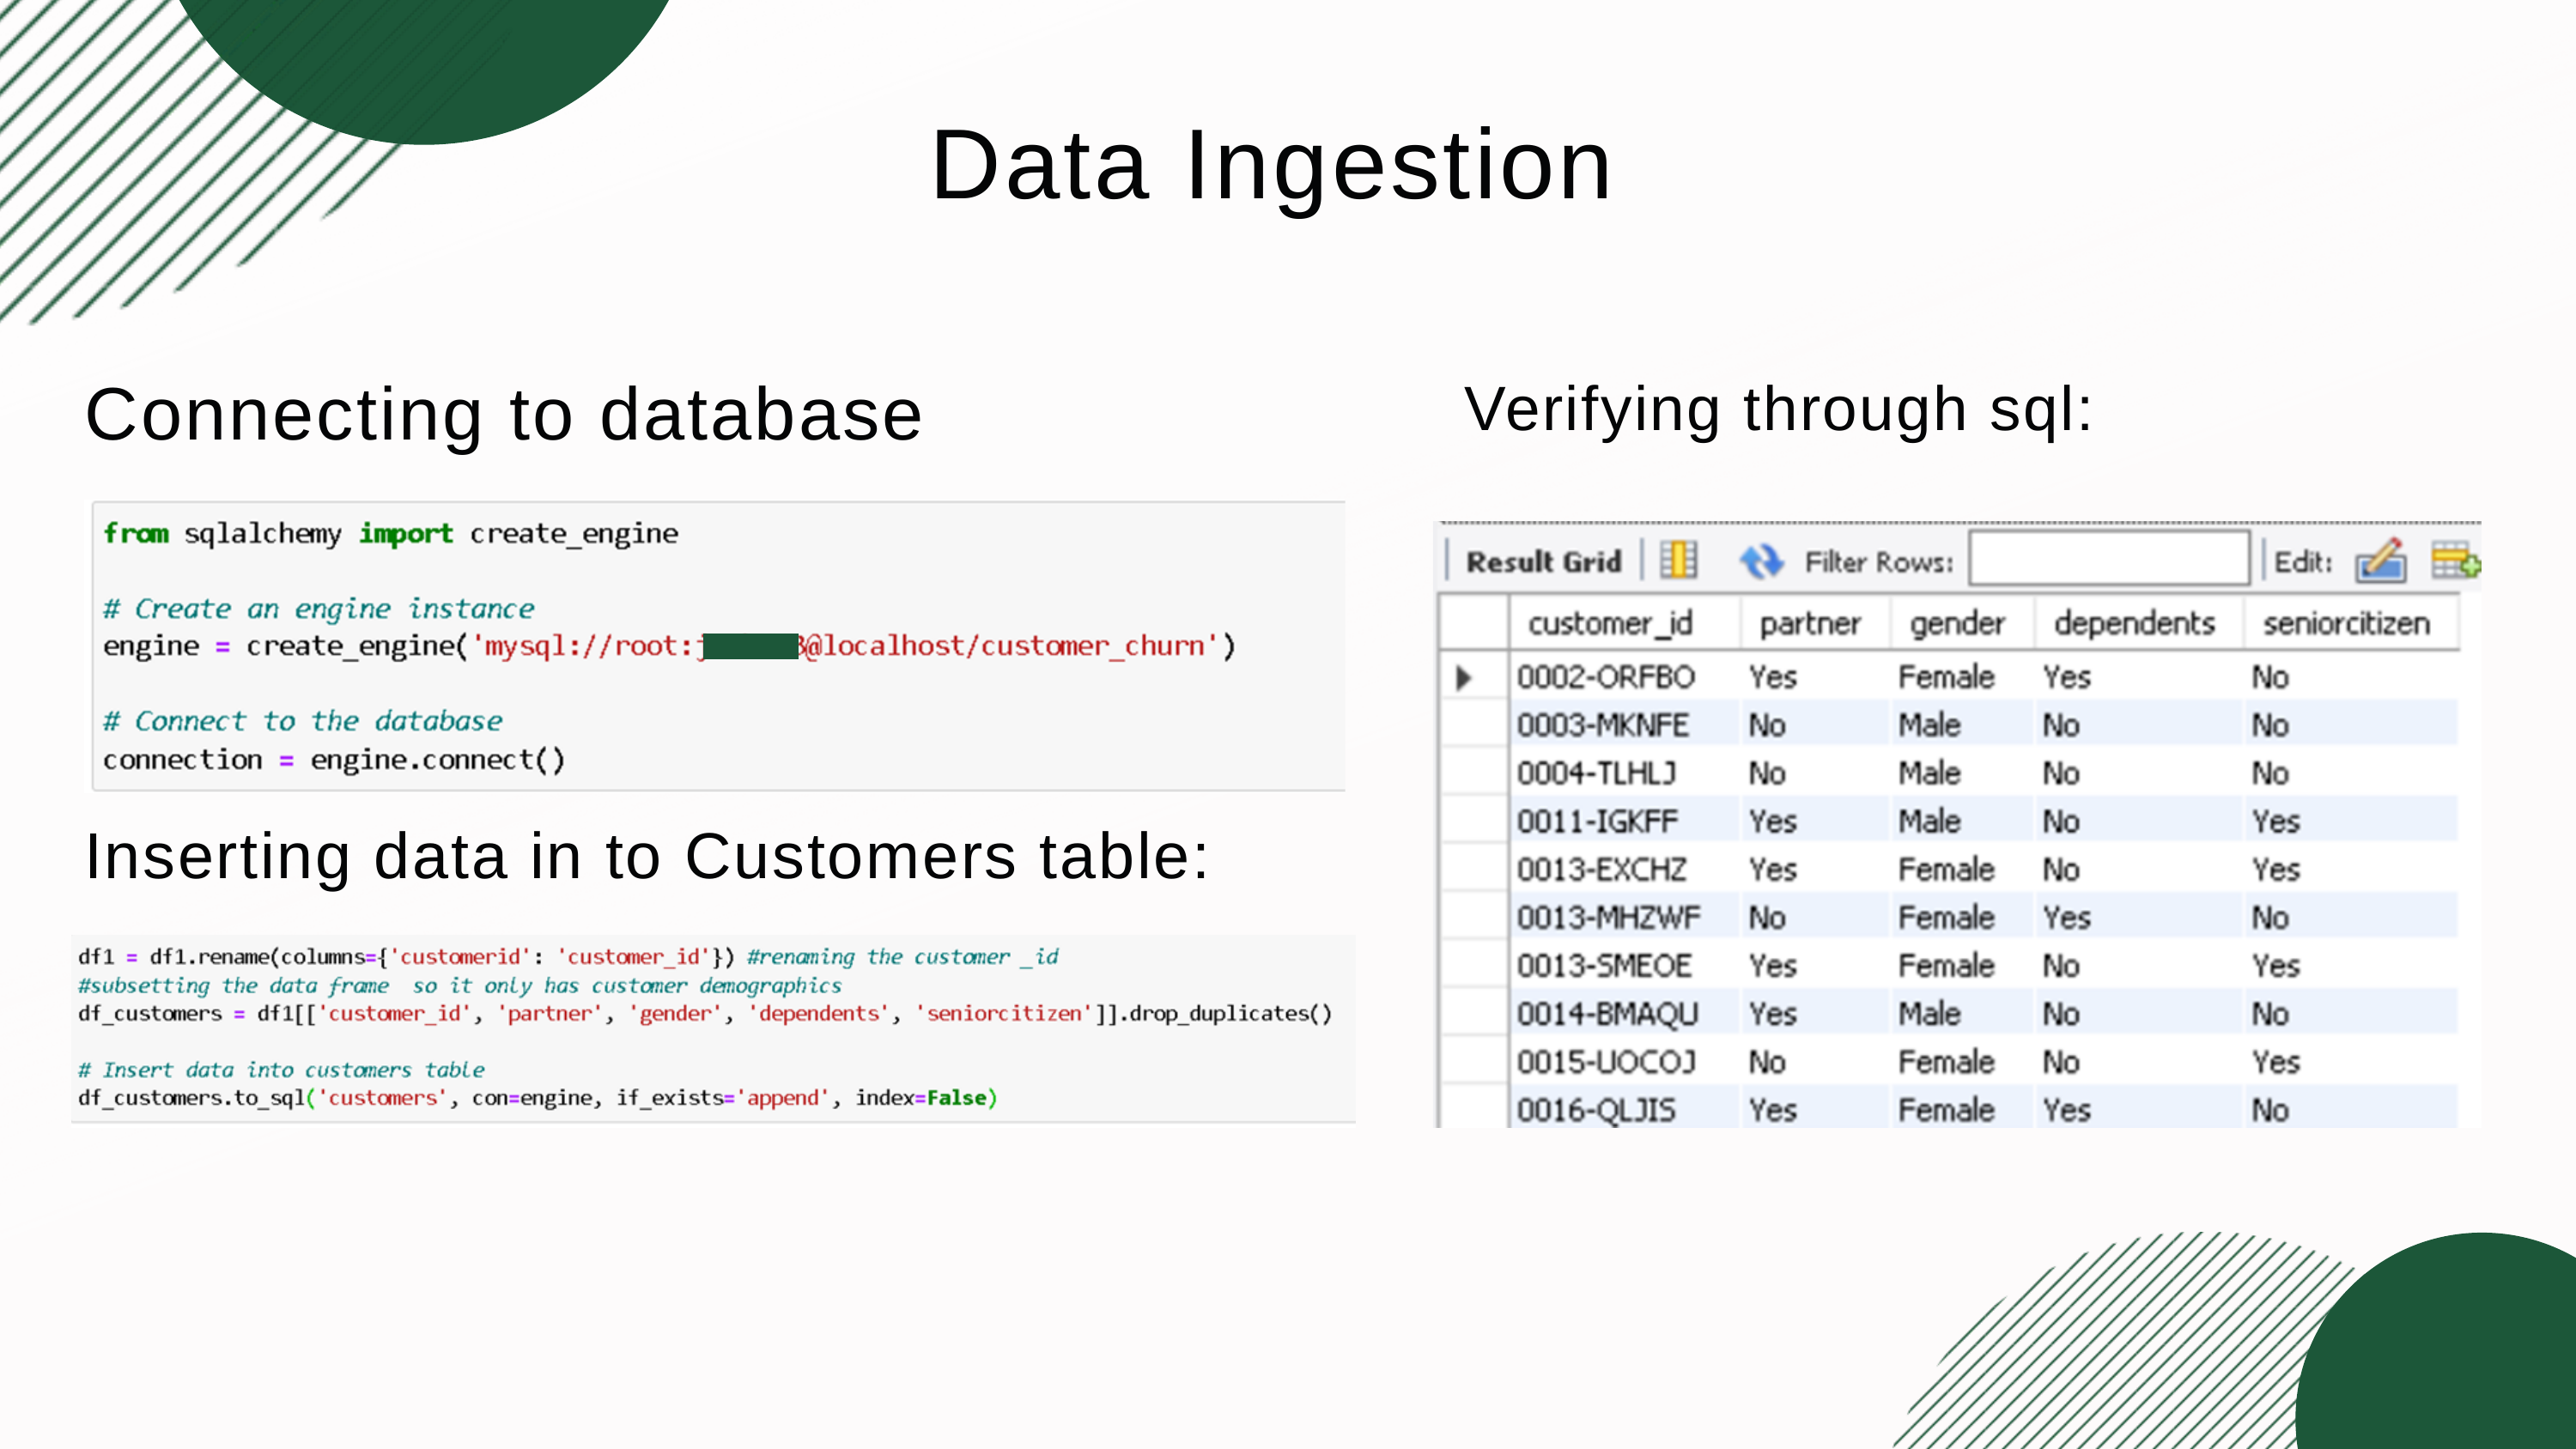

Data Ingestion
Connecting to database
Verifying through sql:

Inserting data in to Customers table: